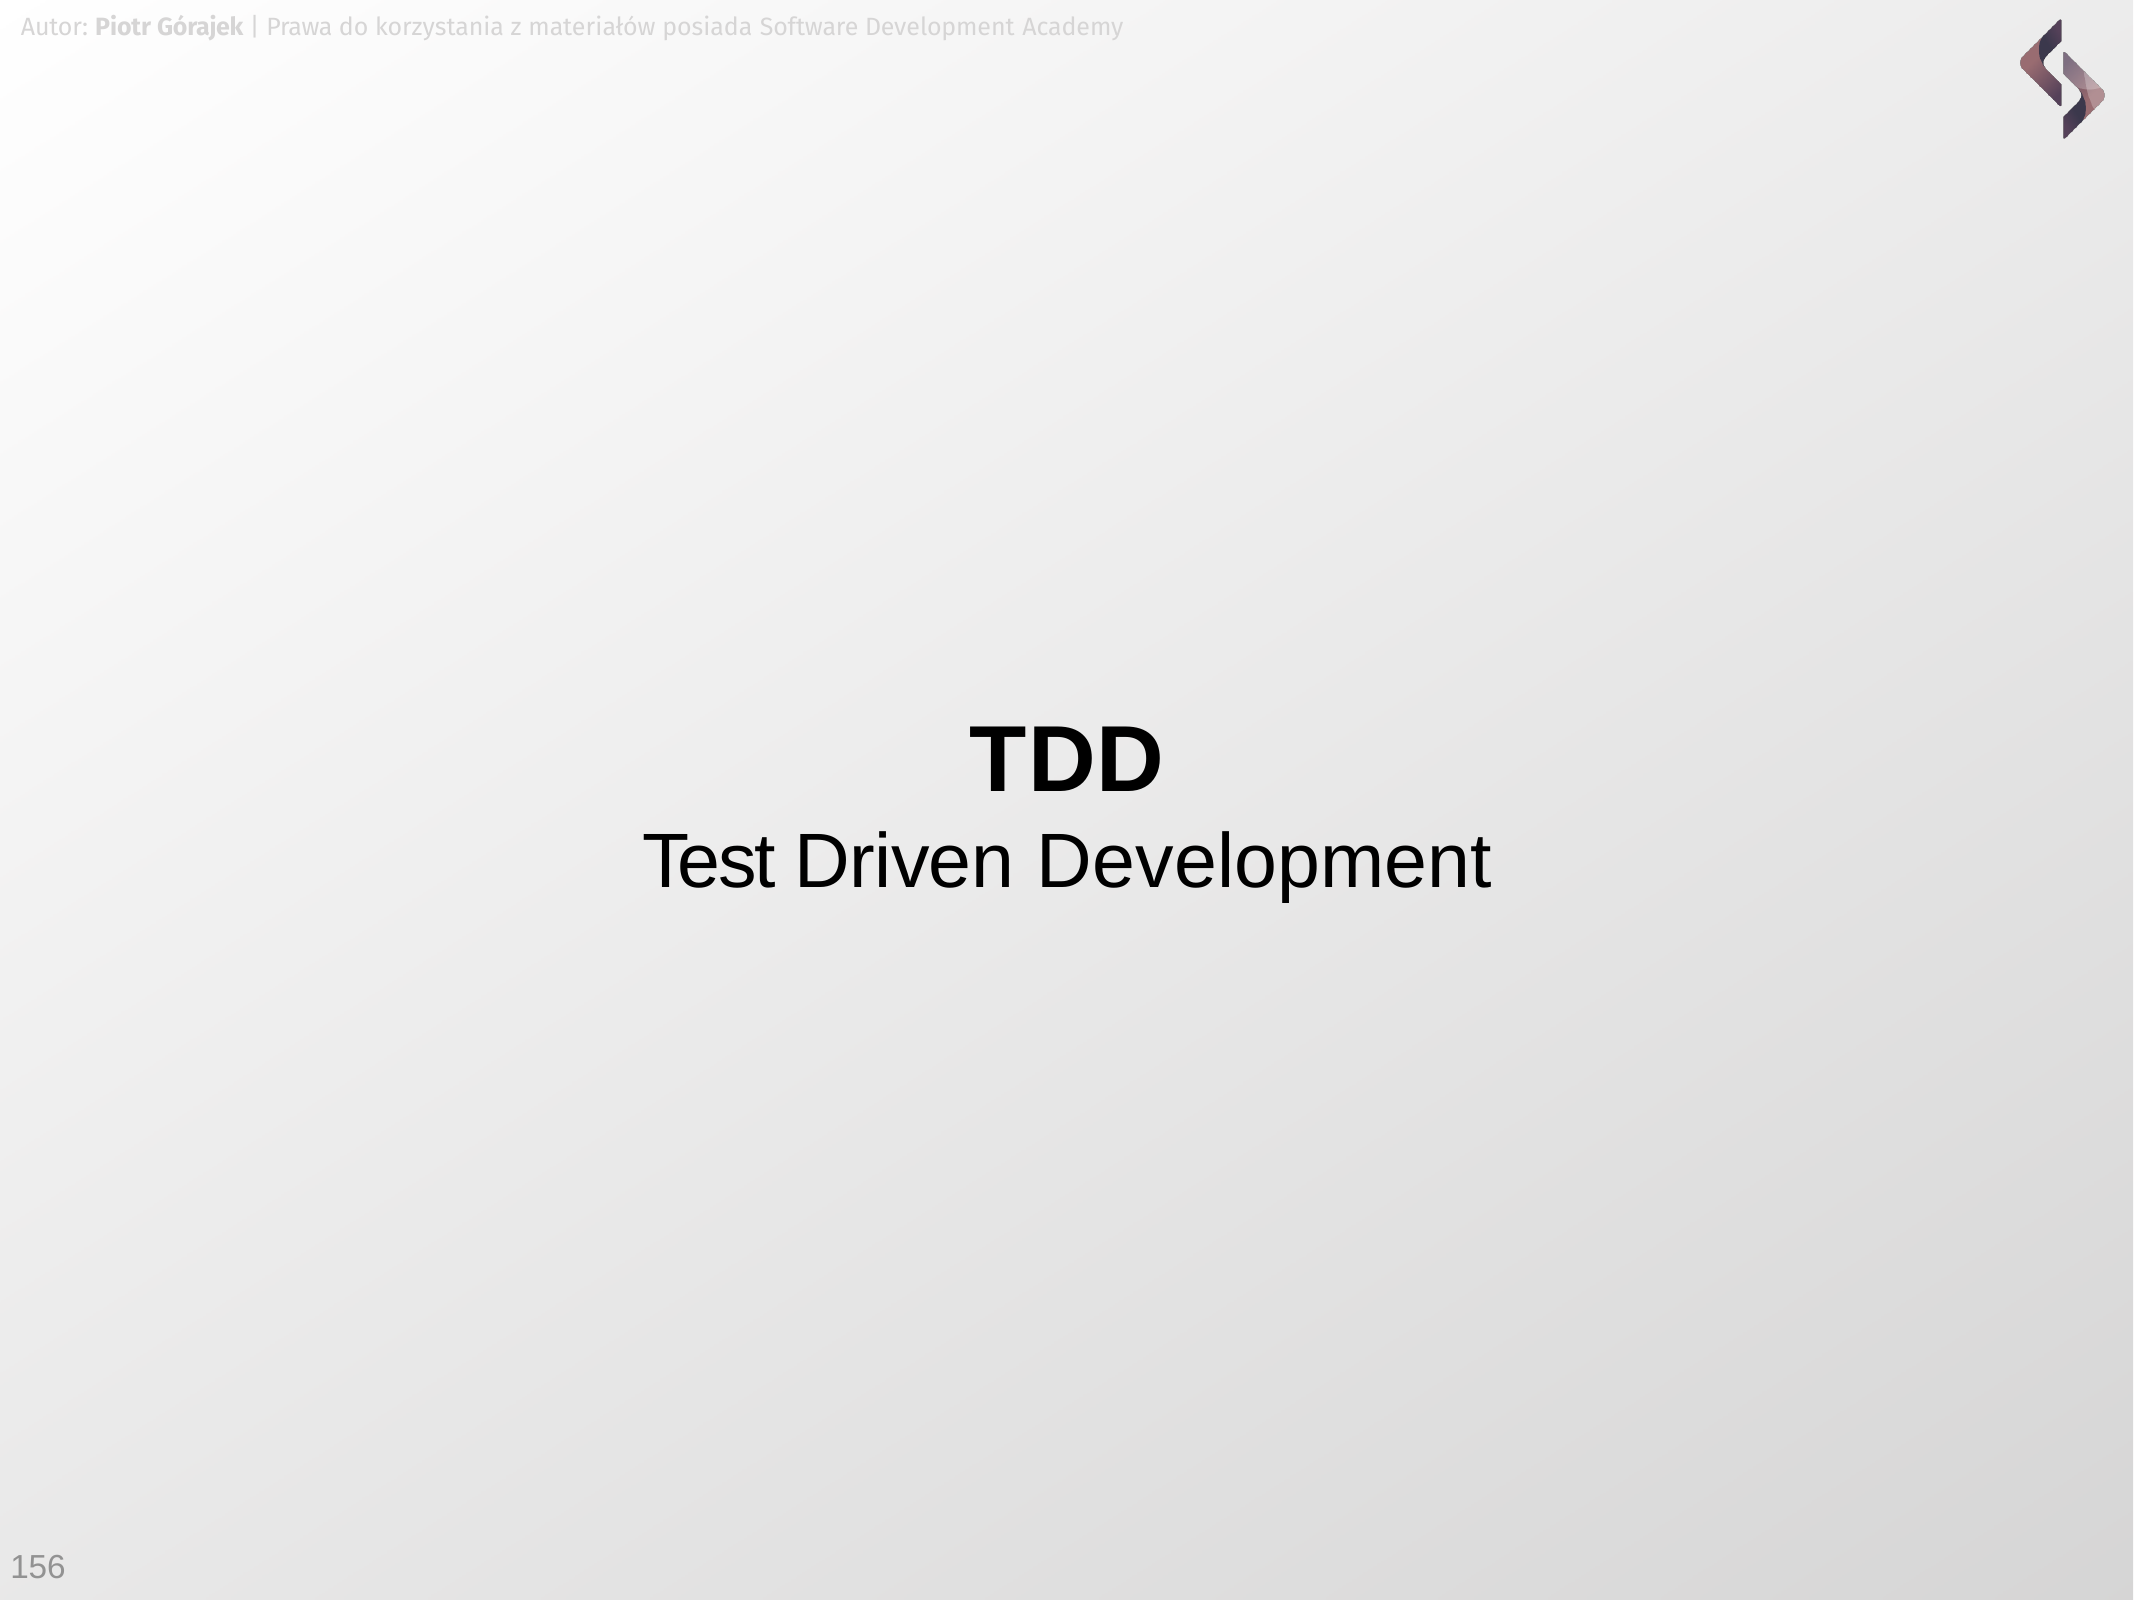

Autor: Piotr Górajek | Prawa do korzystania z materiałów posiada Software Development Academy
# TDD
Test Driven Development
156